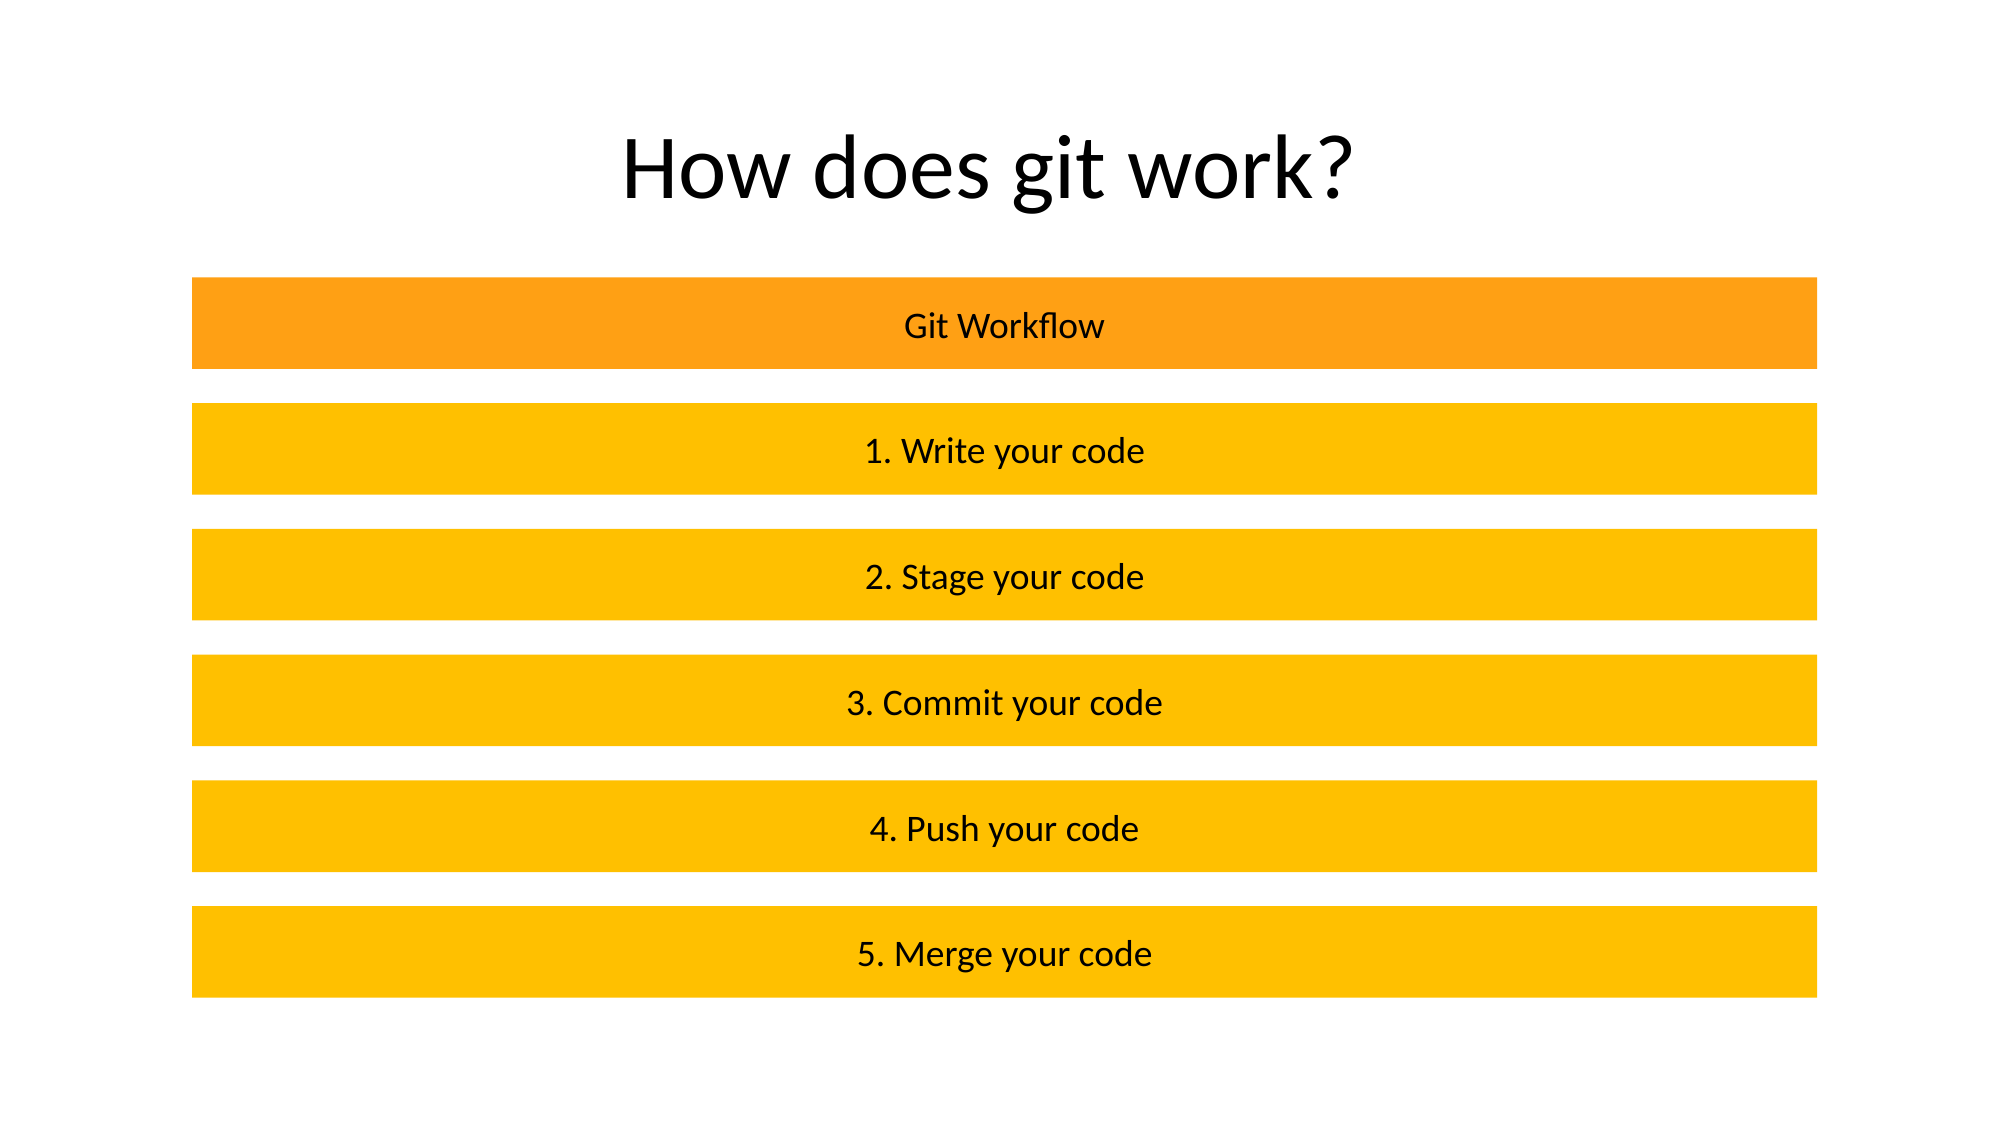

# How does git work?
Git Workflow
1. Write your code
2. Stage your code
3. Commit your code
4. Push your code
5. Merge your code